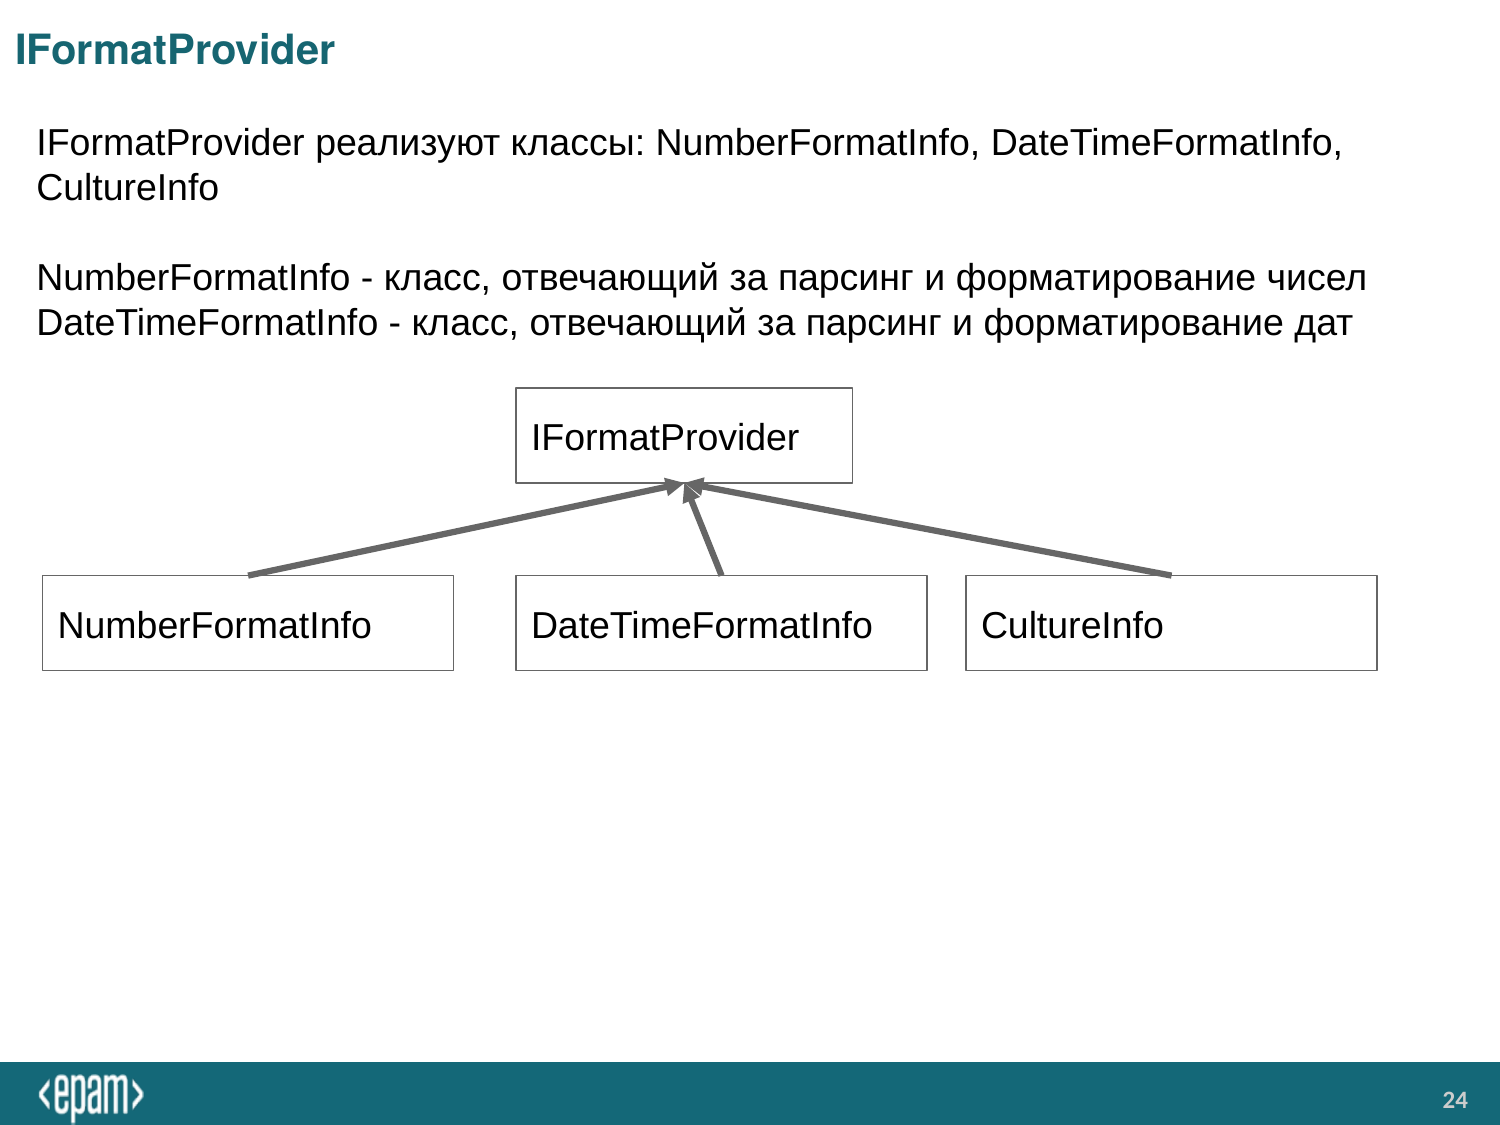

# IFormatProvider
IFormatProvider реализуют классы: NumberFormatInfo, DateTimeFormatInfo, CultureInfo

NumberFormatInfo - класс, отвечающий за парсинг и форматирование чисел
DateTimeFormatInfo - класс, отвечающий за парсинг и форматирование дат
IFormatProvider
NumberFormatInfo
DateTimeFormatInfo
CultureInfo